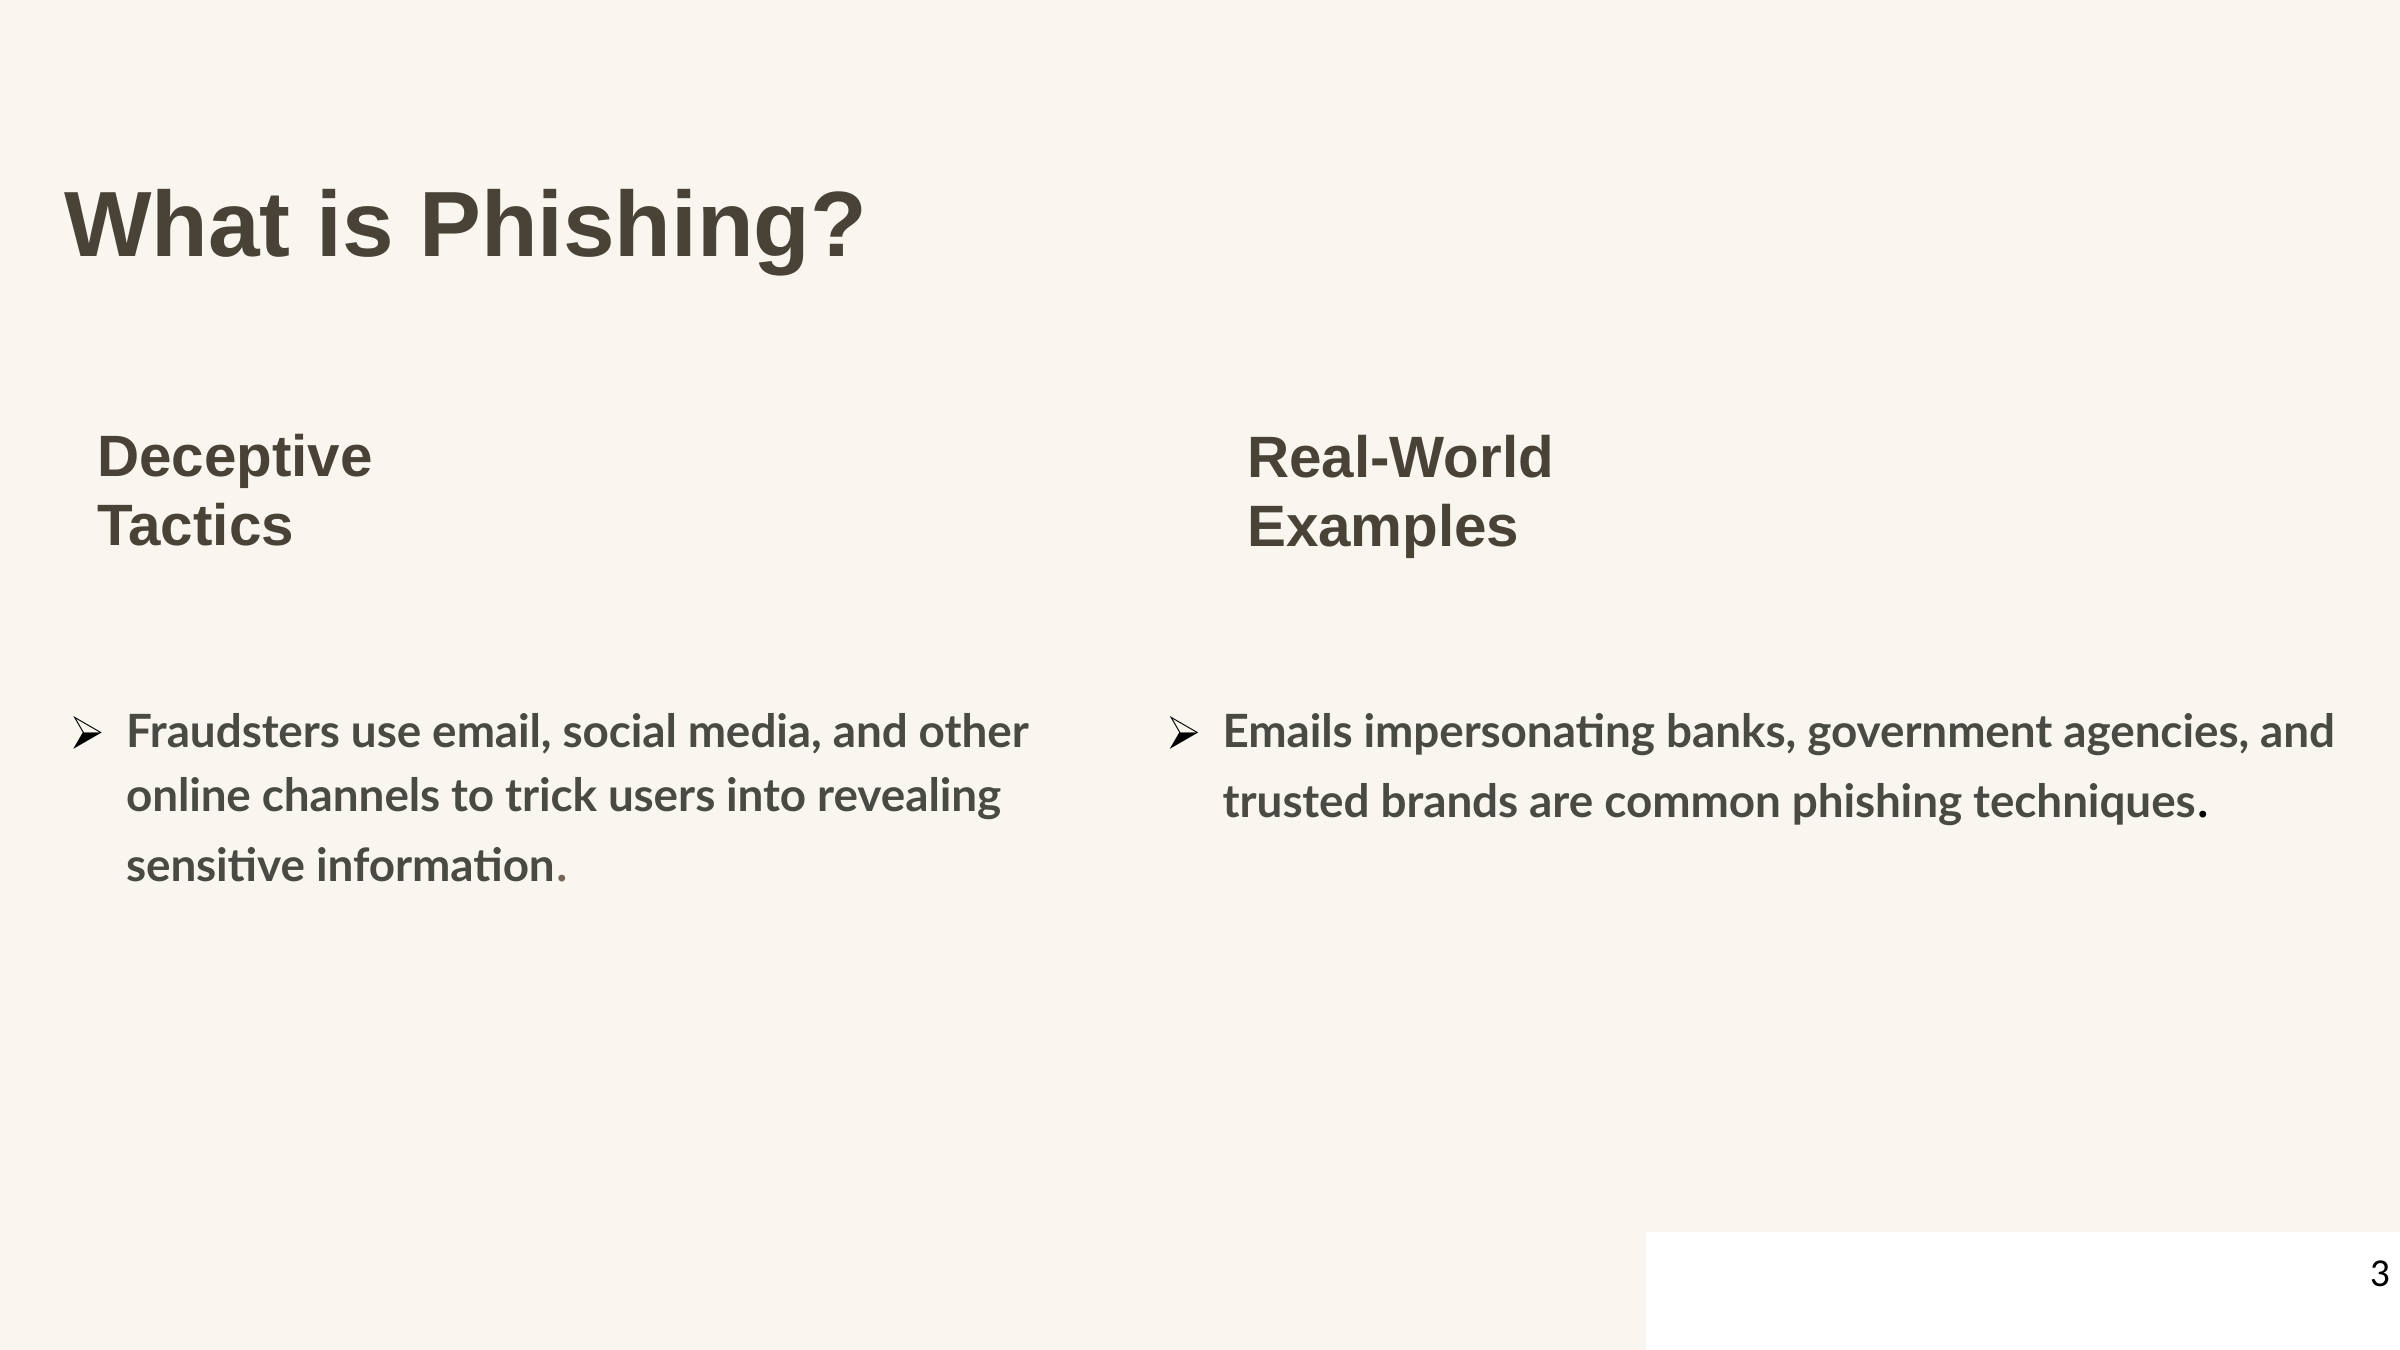

What is Phishing?
Deceptive Tactics
Real-World Examples
Emails impersonating banks, government agencies, and trusted brands are common phishing techniques.
Fraudsters use email, social media, and other online channels to trick users into revealing sensitive information.

3